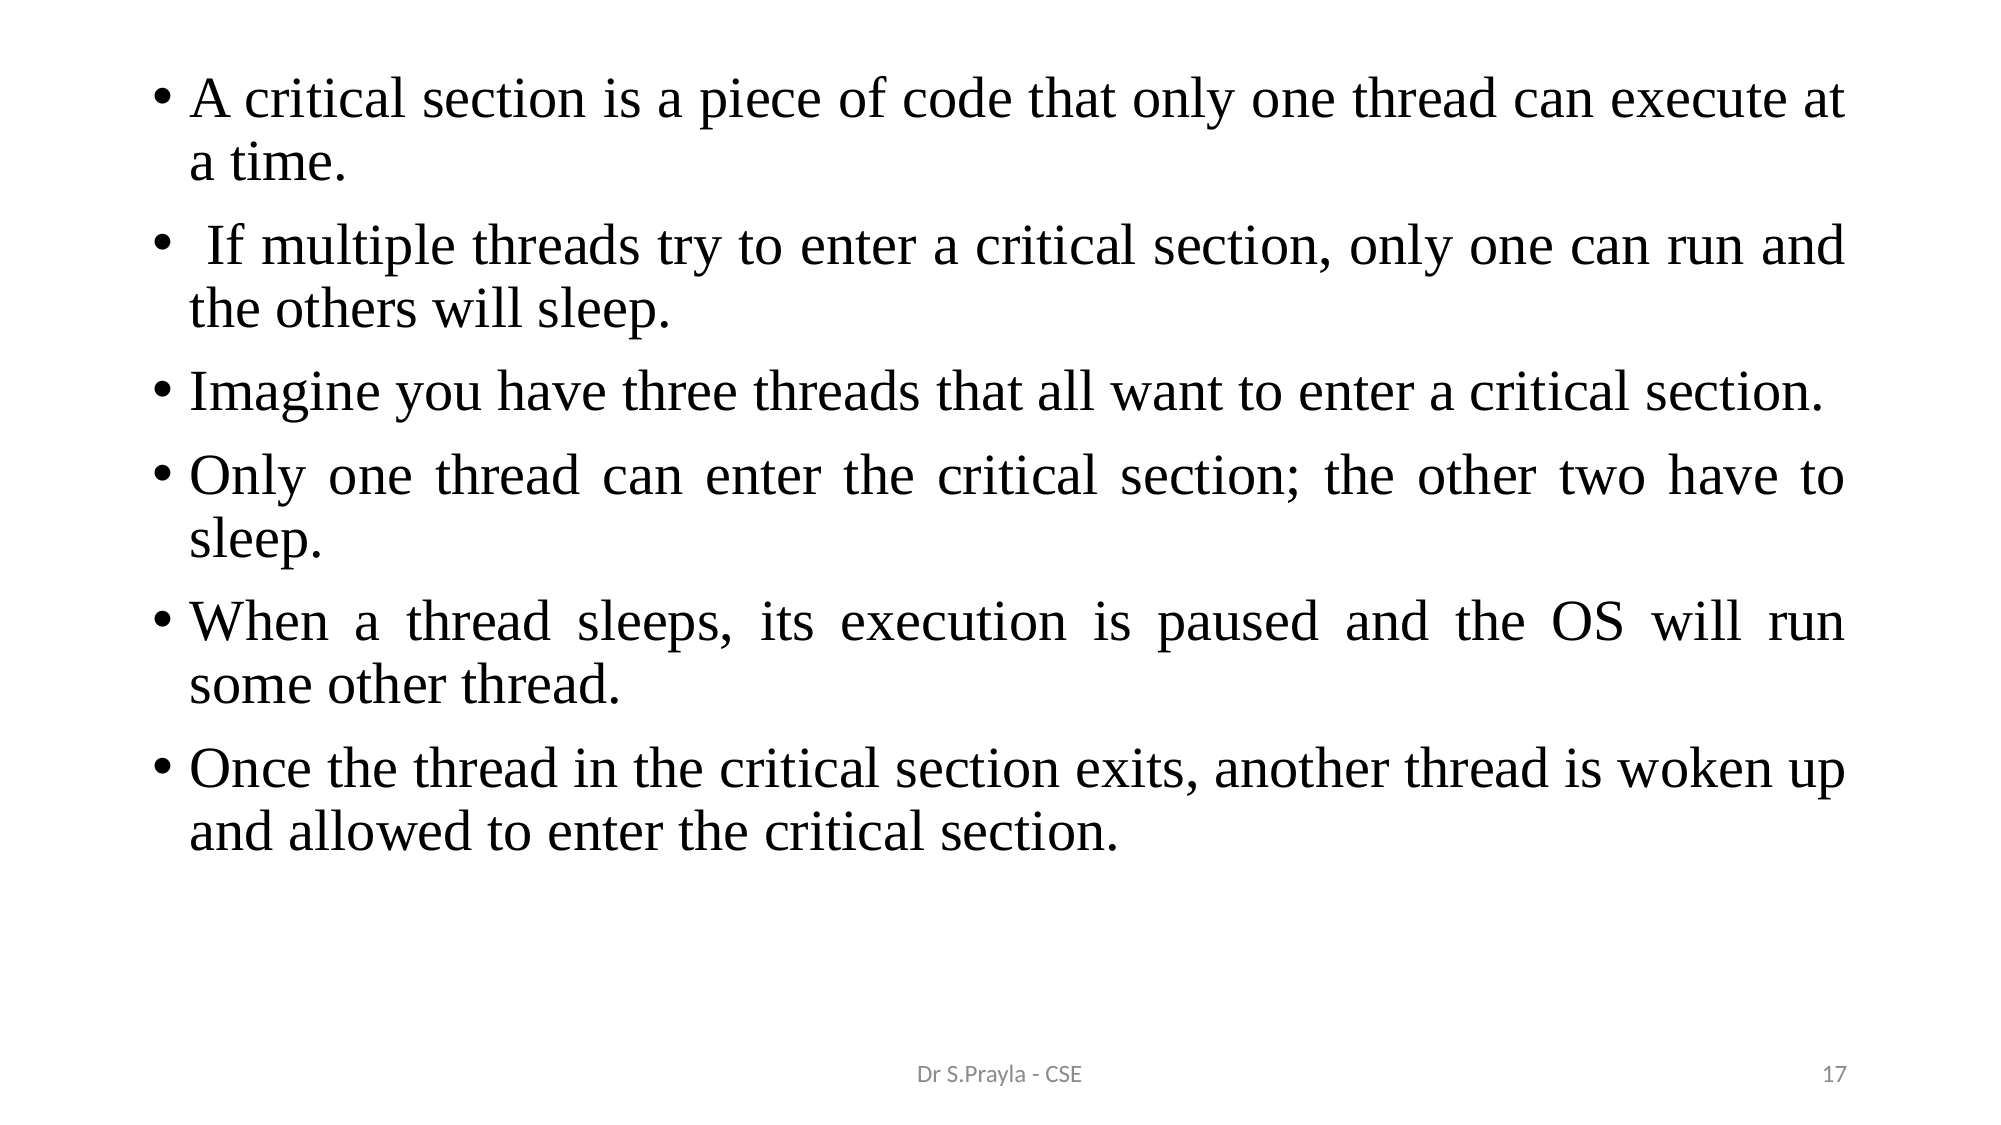

#
A critical section is a piece of code that only one thread can execute at a time.
 If multiple threads try to enter a critical section, only one can run and the others will sleep.
Imagine you have three threads that all want to enter a critical section.
Only one thread can enter the critical section; the other two have to sleep.
When a thread sleeps, its execution is paused and the OS will run some other thread.
Once the thread in the critical section exits, another thread is woken up and allowed to enter the critical section.
Dr S.Prayla - CSE
17